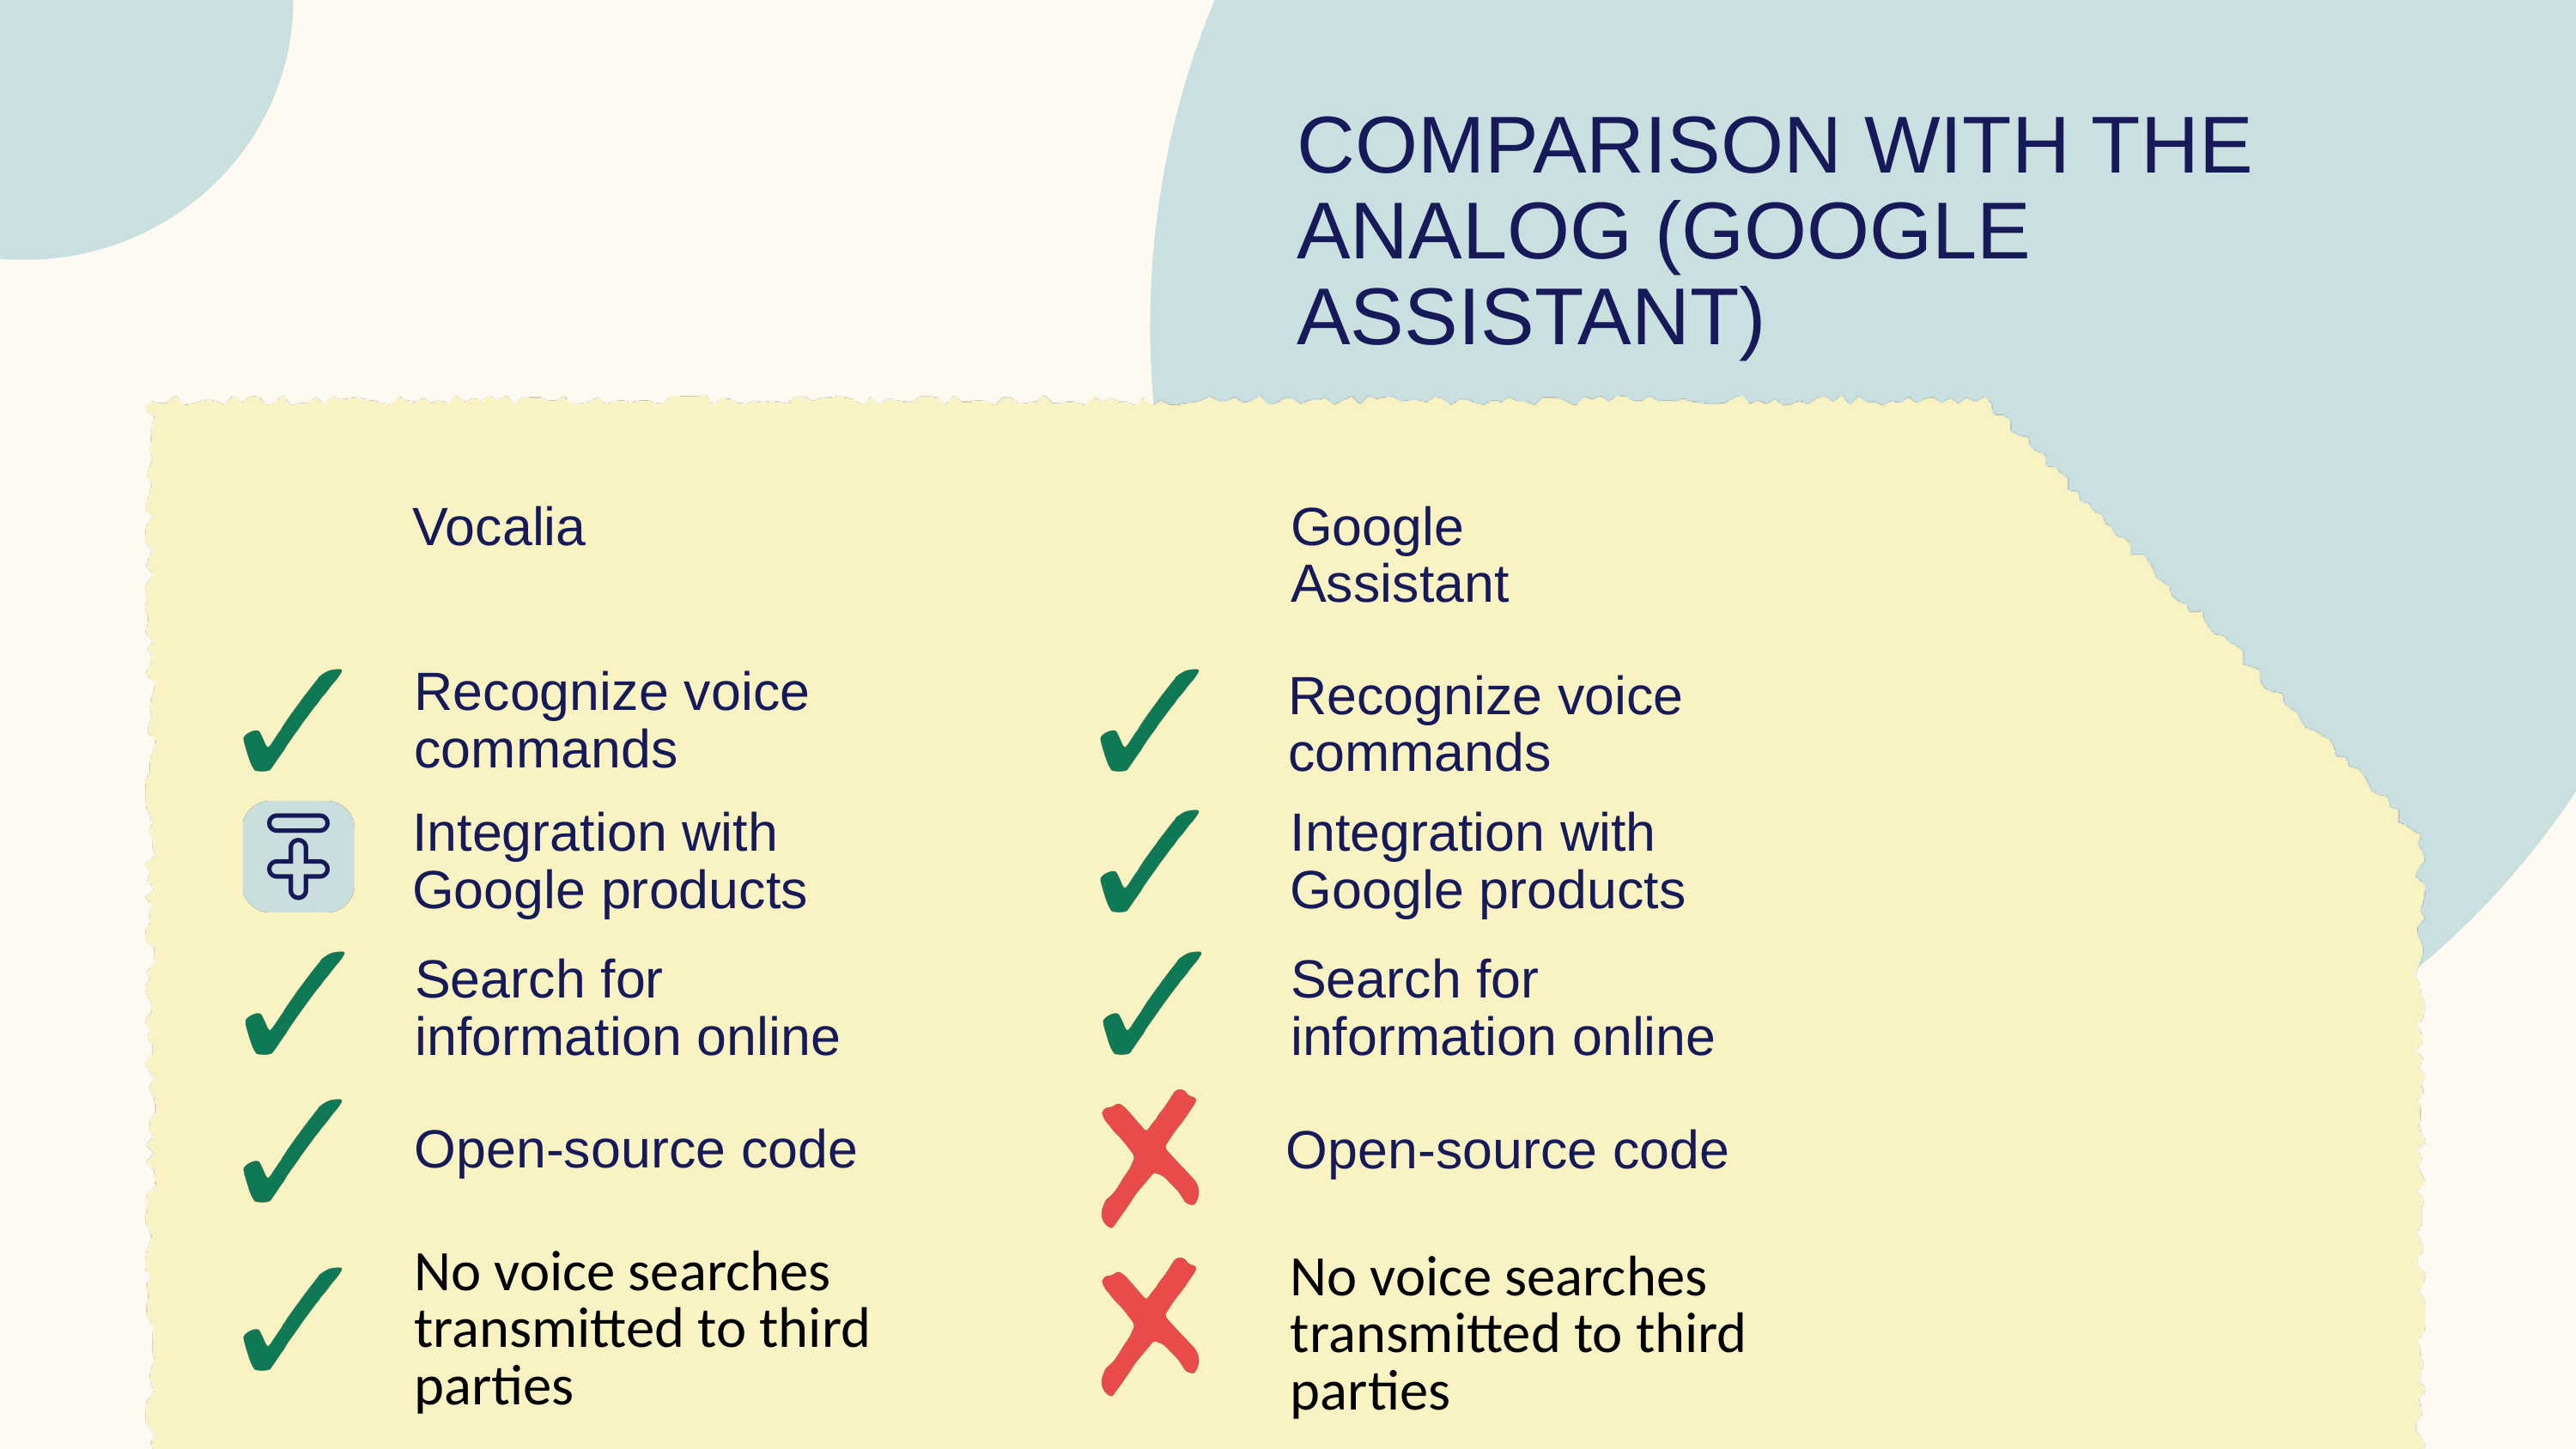

COMPARISON WITH THE ANALOG (GOOGLE ASSISTANT)

Vocalia
Google Assistant
Recognize voice commands
Recognize voice commands

Integration with Google products
Integration with Google products

Search for information online

Search for information online

Open-source code
Open-source code
No voice searches transmitted to third parties
No voice searches transmitted to third parties